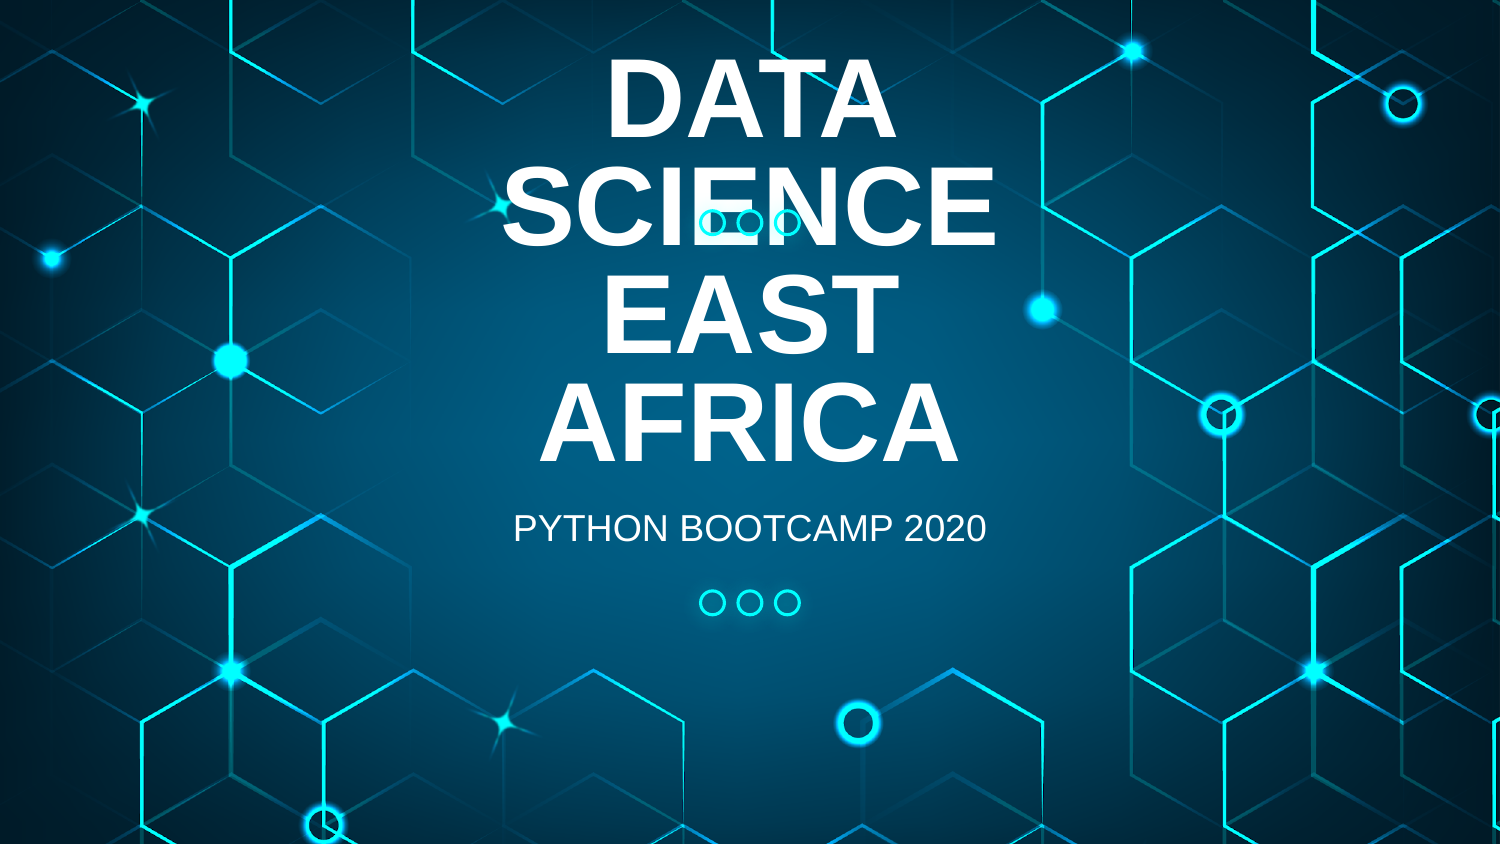

# DATA SCIENCE EAST AFRICA
PYTHON BOOTCAMP 2020